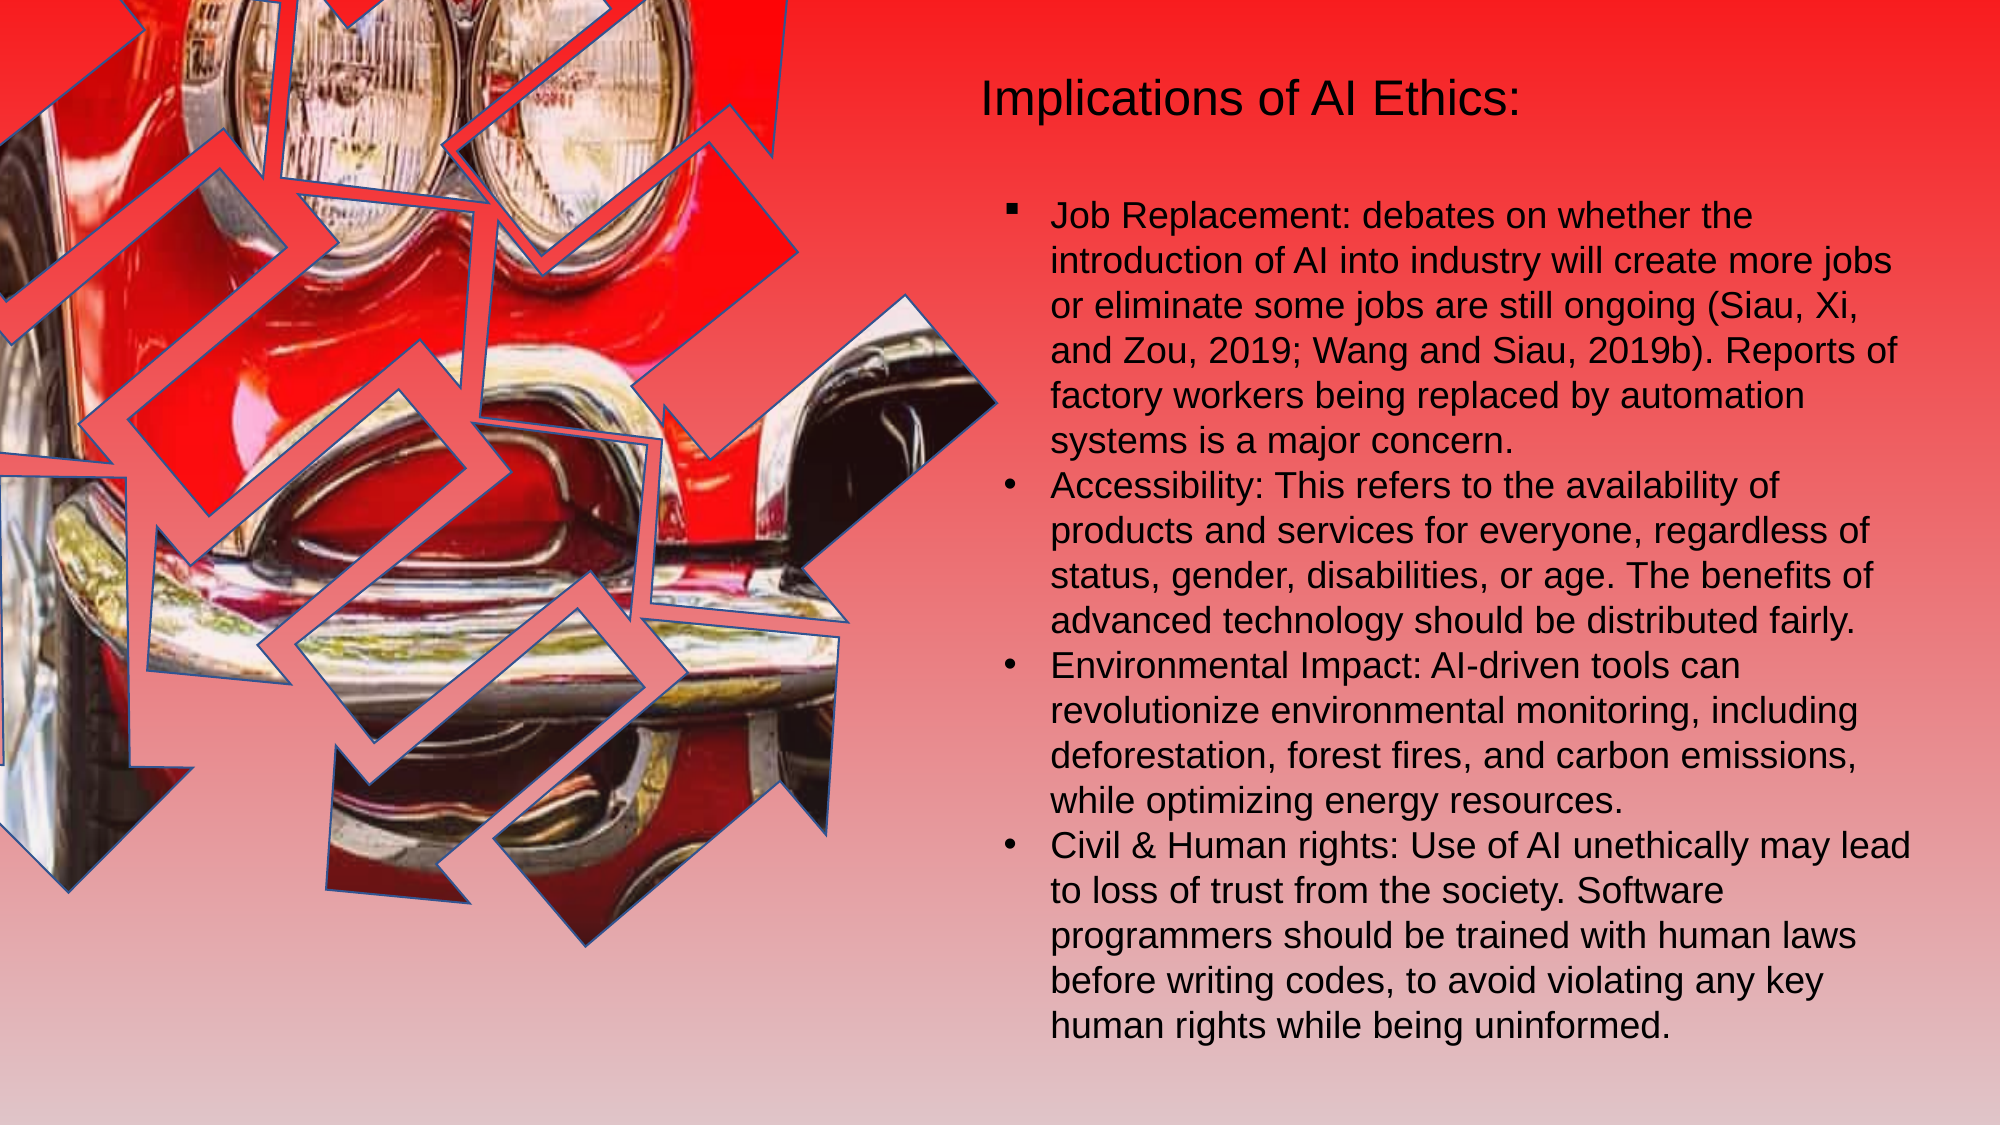

Implications of AI Ethics:
Job Replacement: debates on whether the introduction of AI into industry will create more jobs or eliminate some jobs are still ongoing (Siau, Xi, and Zou, 2019; Wang and Siau, 2019b). Reports of factory workers being replaced by automation systems is a major concern.
Accessibility: This refers to the availability of products and services for everyone, regardless of status, gender, disabilities, or age. The benefits of advanced technology should be distributed fairly.
Environmental Impact: AI-driven tools can revolutionize environmental monitoring, including deforestation, forest fires, and carbon emissions, while optimizing energy resources.
Civil & Human rights: Use of AI unethically may lead to loss of trust from the society. Software programmers should be trained with human laws before writing codes, to avoid violating any key human rights while being uninformed.